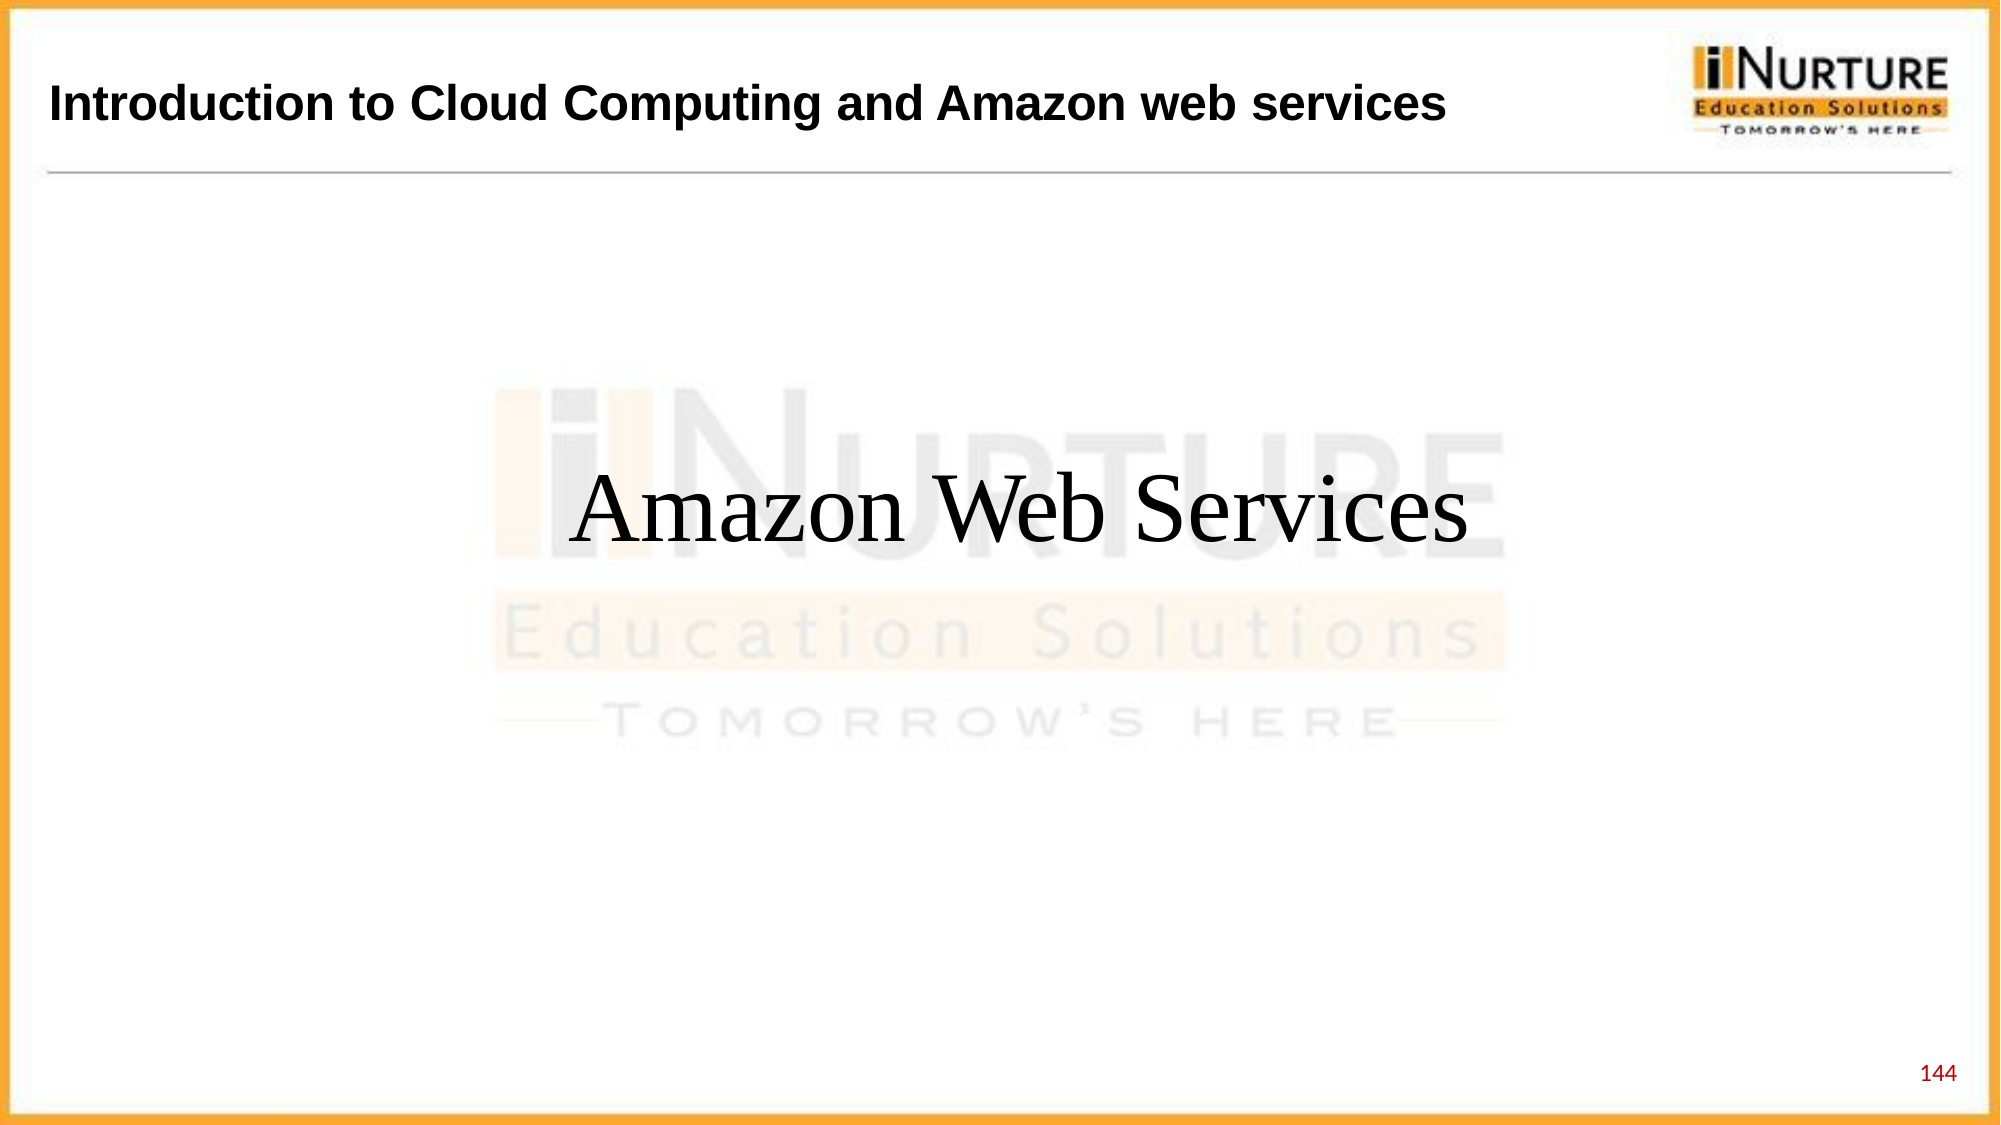

Introduction to Cloud Computing and Amazon web services
Amazon Web Services
144